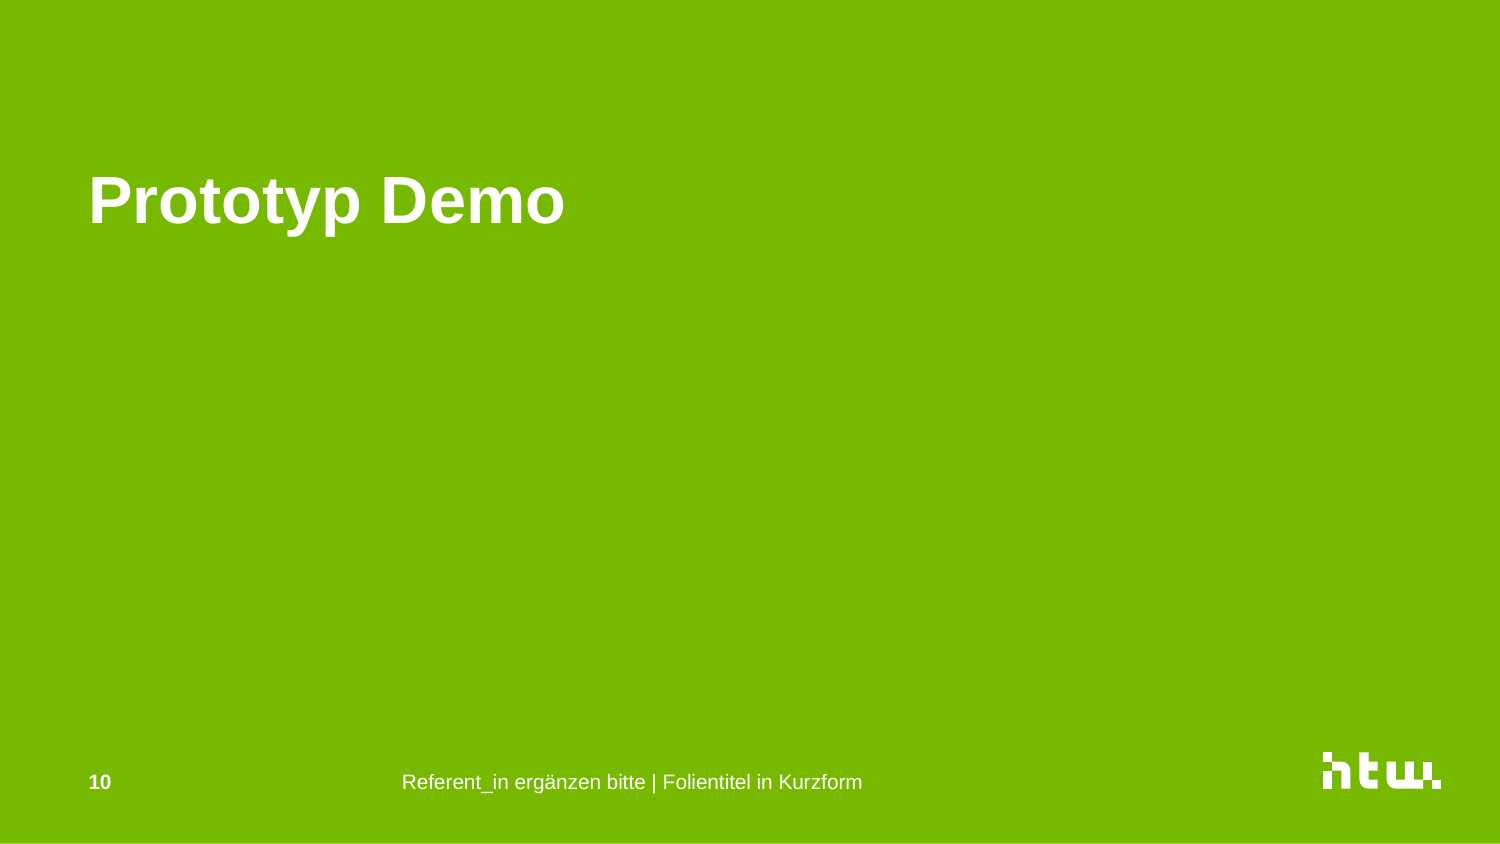

# Prototyp Demo
10
Referent_in ergänzen bitte | Folientitel in Kurzform